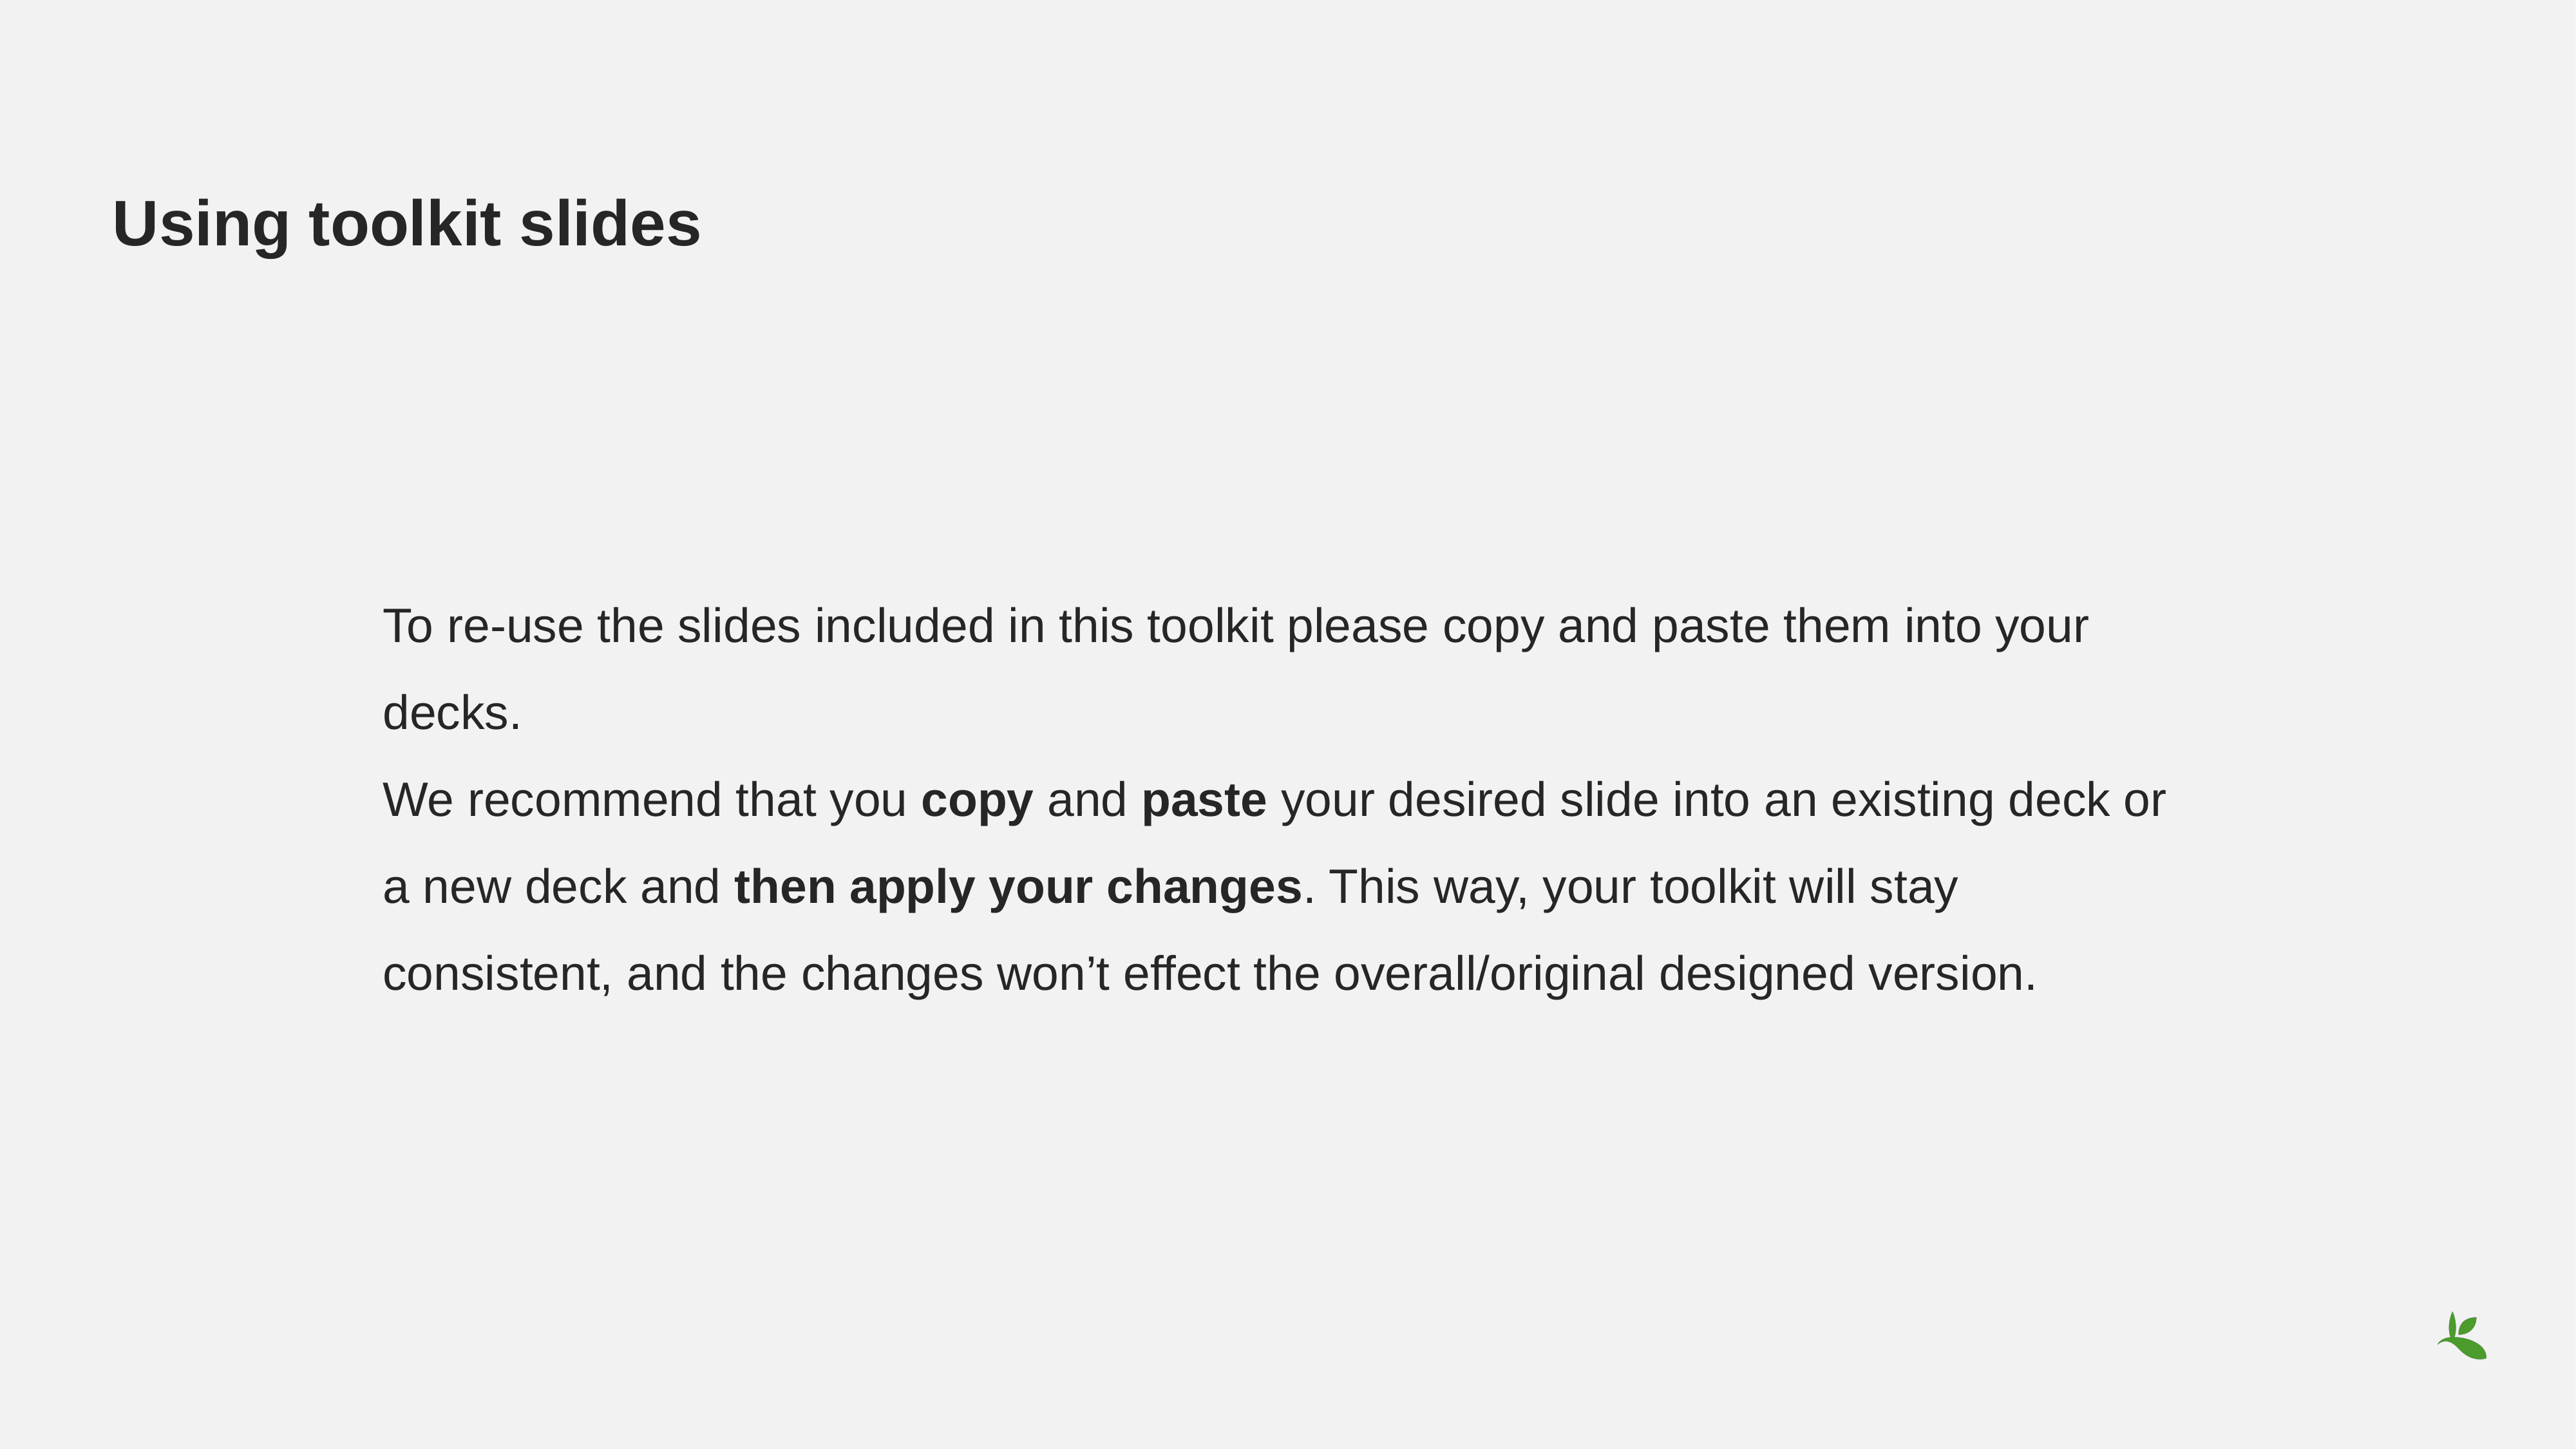

# Using toolkit slides
To re-use the slides included in this toolkit please copy and paste them into your decks.
We recommend that you copy and paste your desired slide into an existing deck or a new deck and then apply your changes. This way, your toolkit will stay consistent, and the changes won’t effect the overall/original designed version.